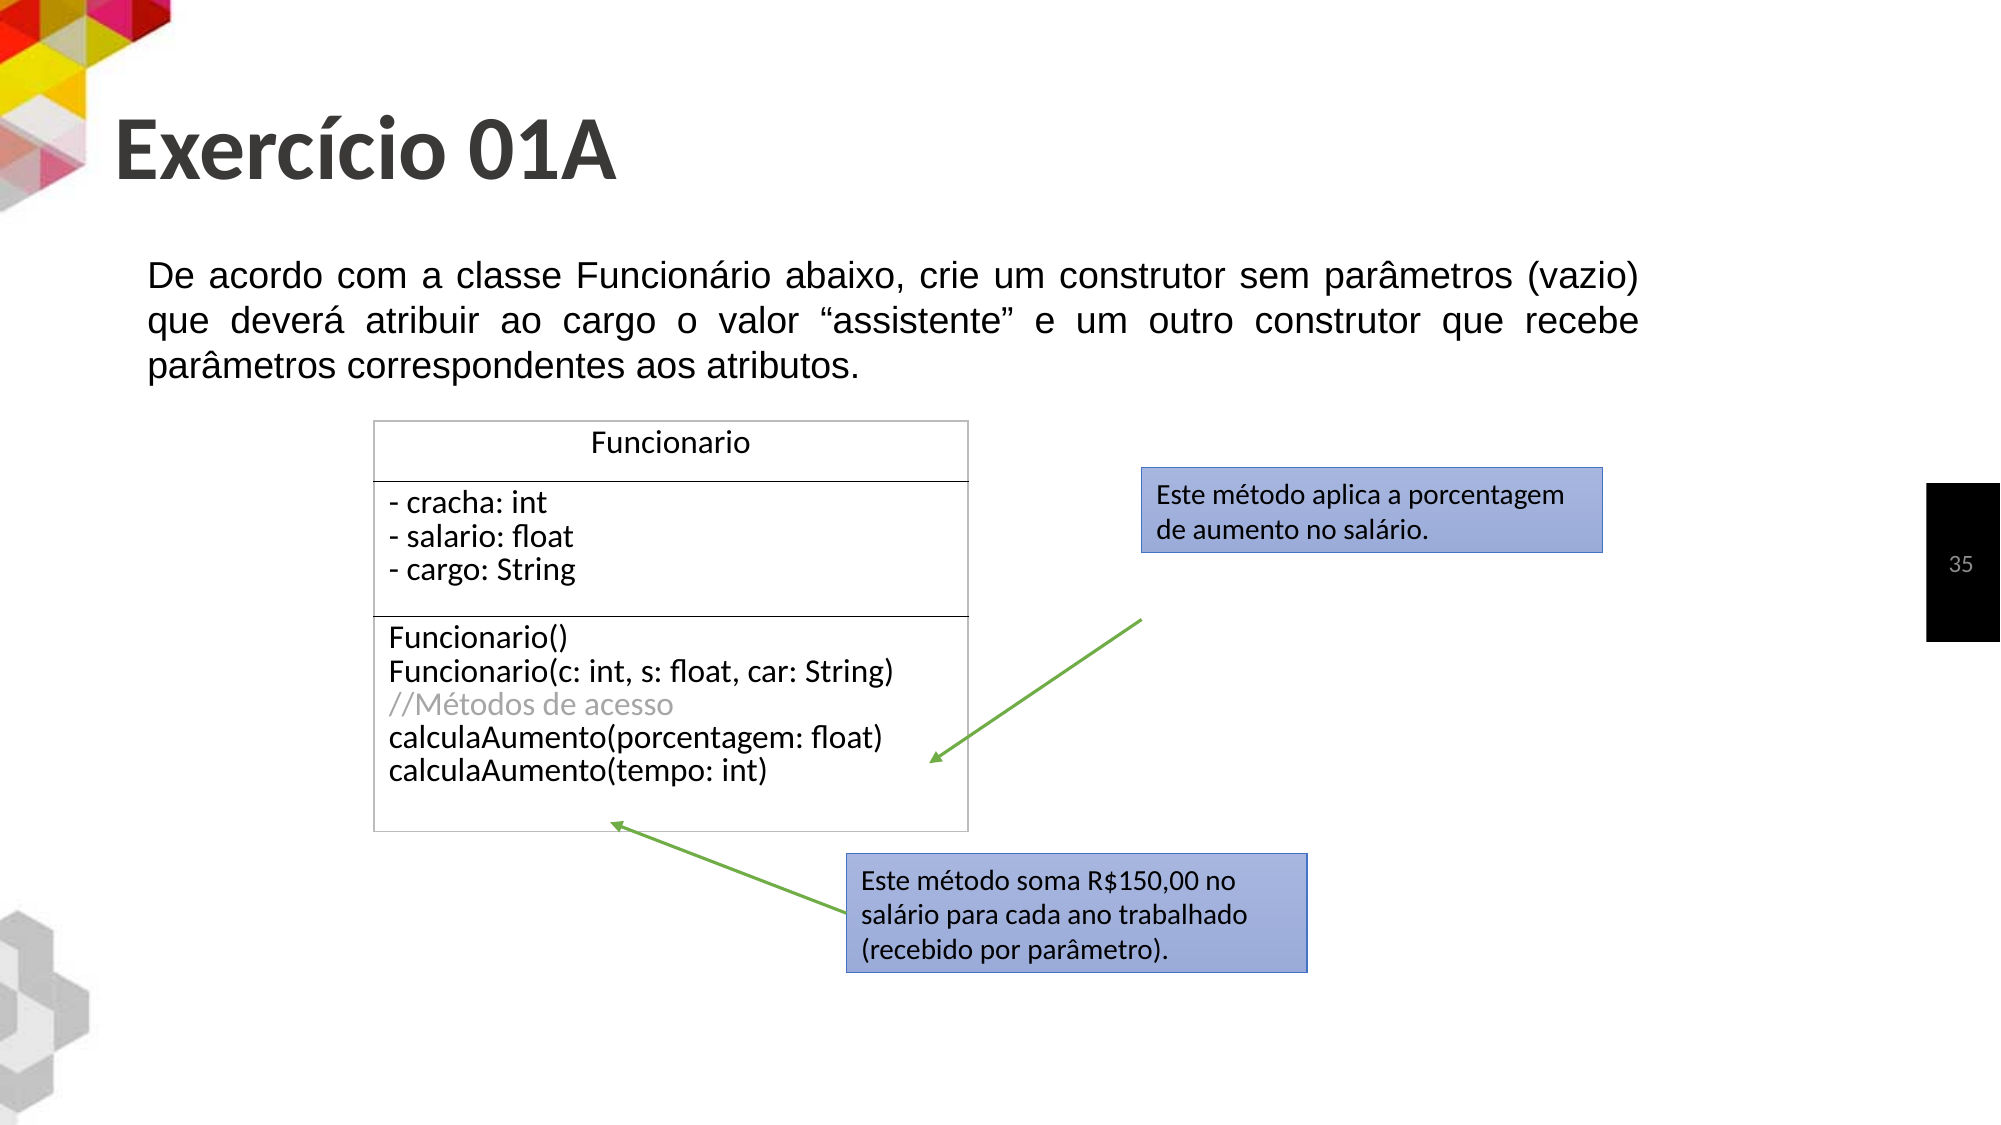

# Exercício 01A
De acordo com a classe Funcionário abaixo, crie um construtor sem parâmetros (vazio) que deverá atribuir ao cargo o valor “assistente” e um outro construtor que recebe parâmetros correspondentes aos atributos.
| Funcionario |
| --- |
| - cracha: int - salario: float - cargo: String |
| Funcionario() Funcionario(c: int, s: float, car: String) //Métodos de acesso calculaAumento(porcentagem: float) calculaAumento(tempo: int) |
Este método aplica a porcentagem de aumento no salário.
35
Este método soma R$150,00 no salário para cada ano trabalhado (recebido por parâmetro).